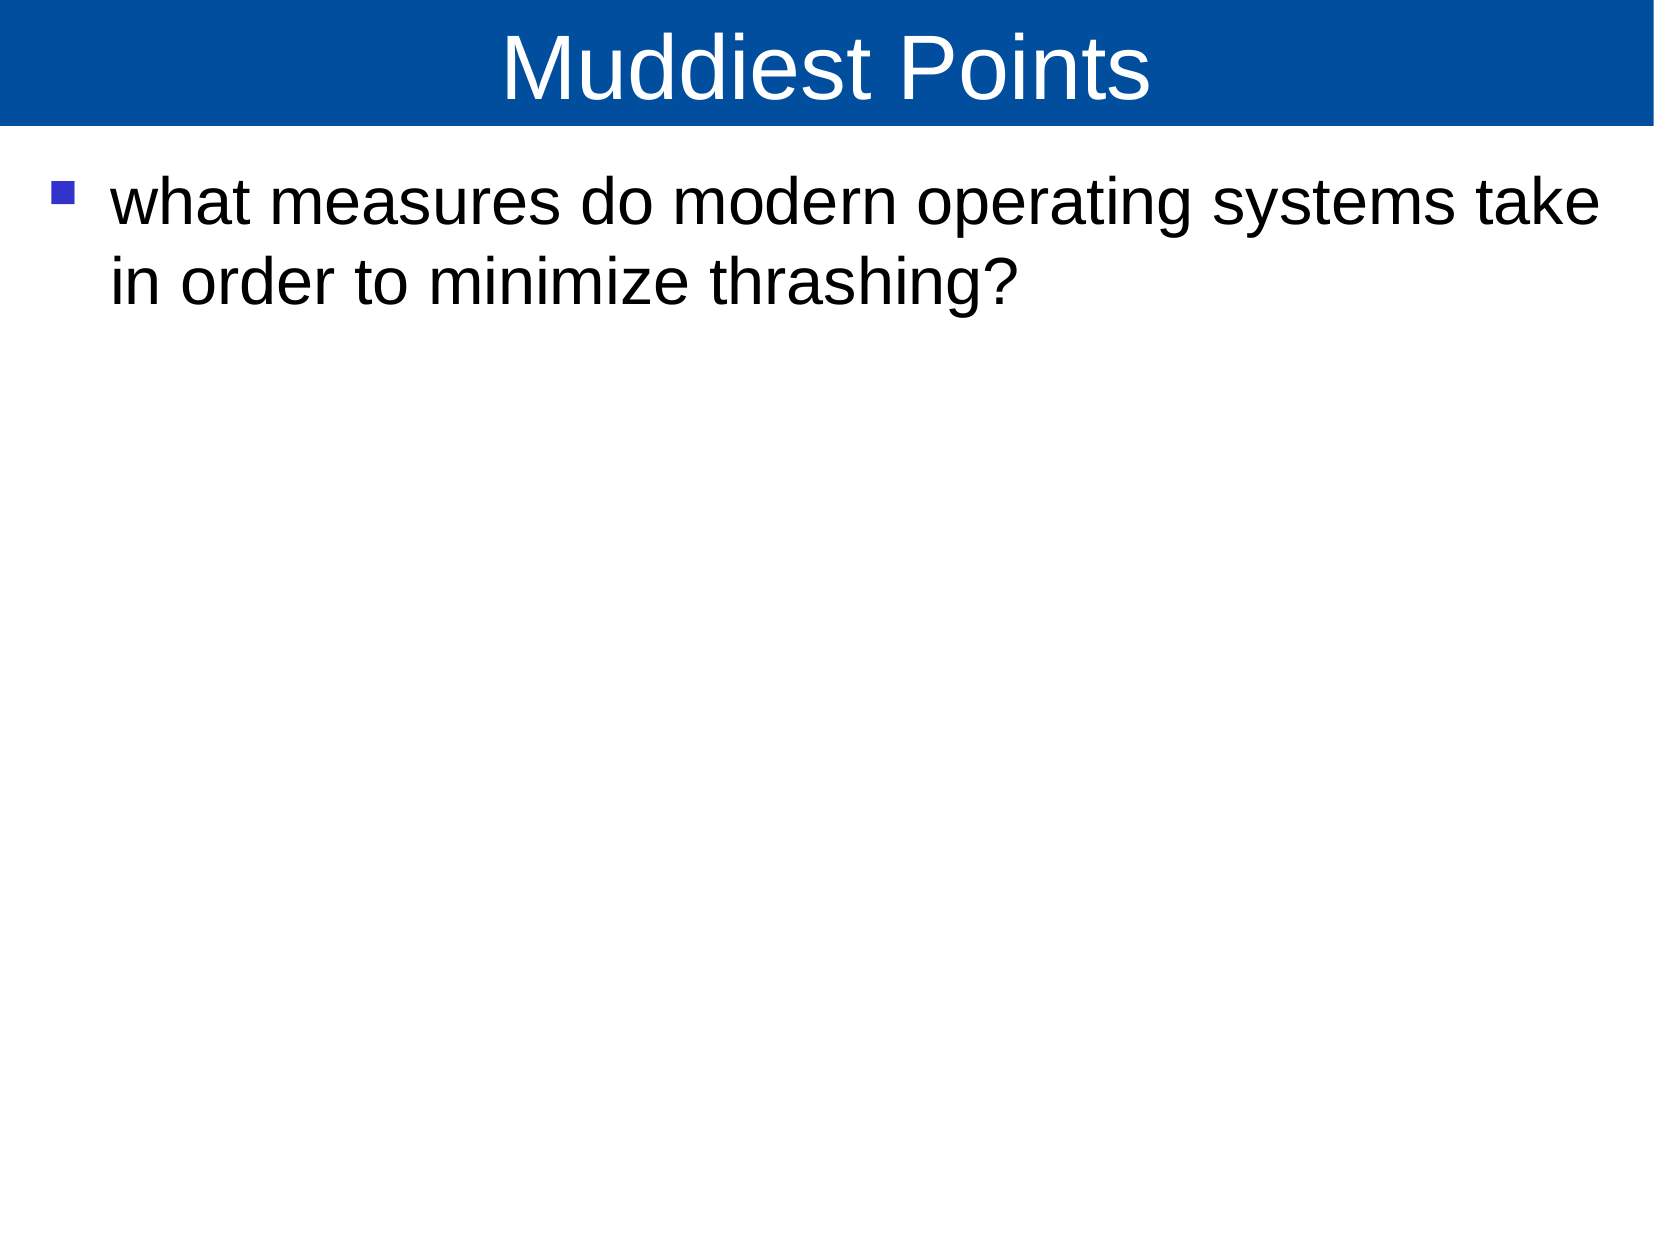

# Muddiest Points
what measures do modern operating systems take in order to minimize thrashing?
CS 1550 – Operating Systems – Sherif Khattab
6